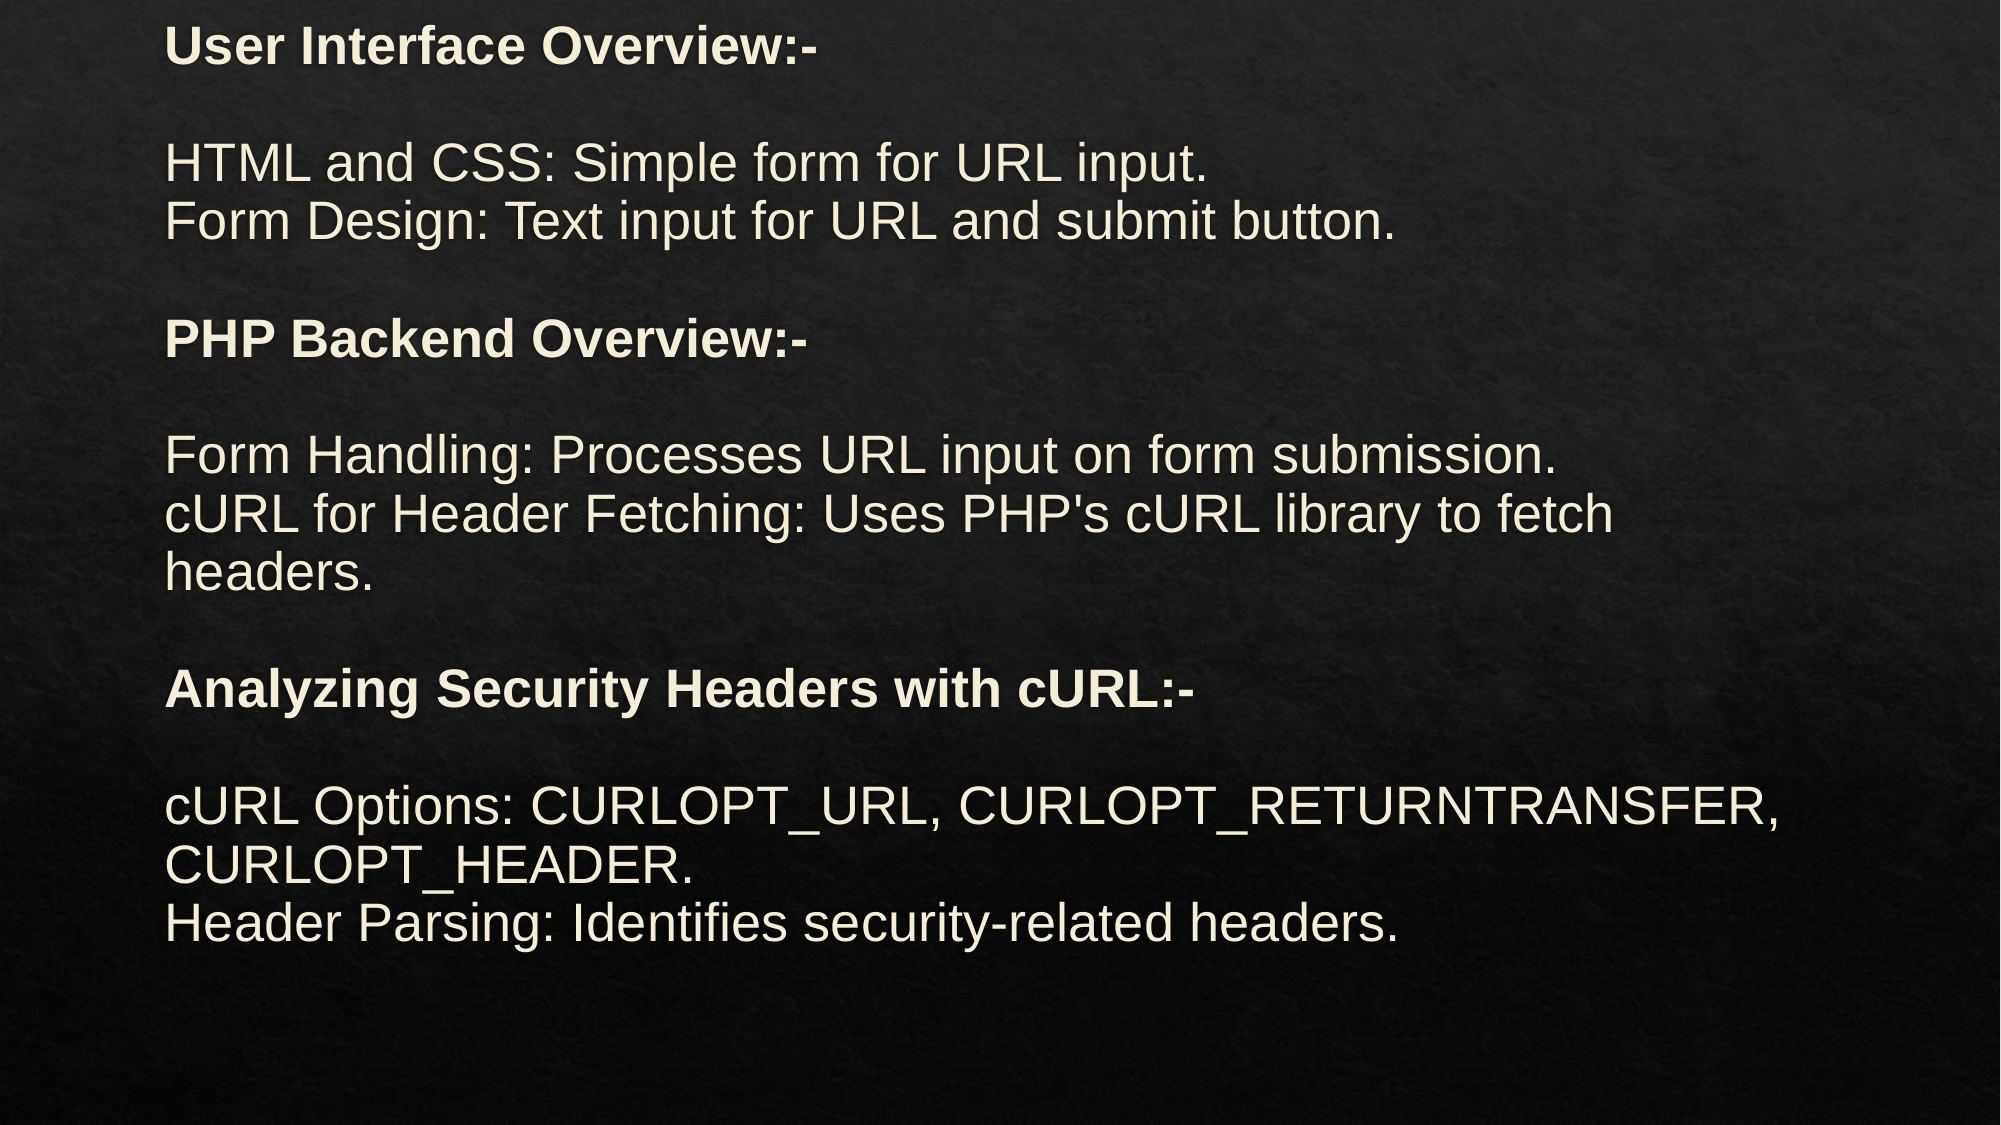

# User Interface Overview:- HTML and CSS: Simple form for URL input. Form Design: Text input for URL and submit button. PHP Backend Overview:- Form Handling: Processes URL input on form submission. cURL for Header Fetching: Uses PHP's cURL library to fetch headers. Analyzing Security Headers with cURL:- cURL Options: CURLOPT_URL, CURLOPT_RETURNTRANSFER, CURLOPT_HEADER. Header Parsing: Identifies security-related headers.